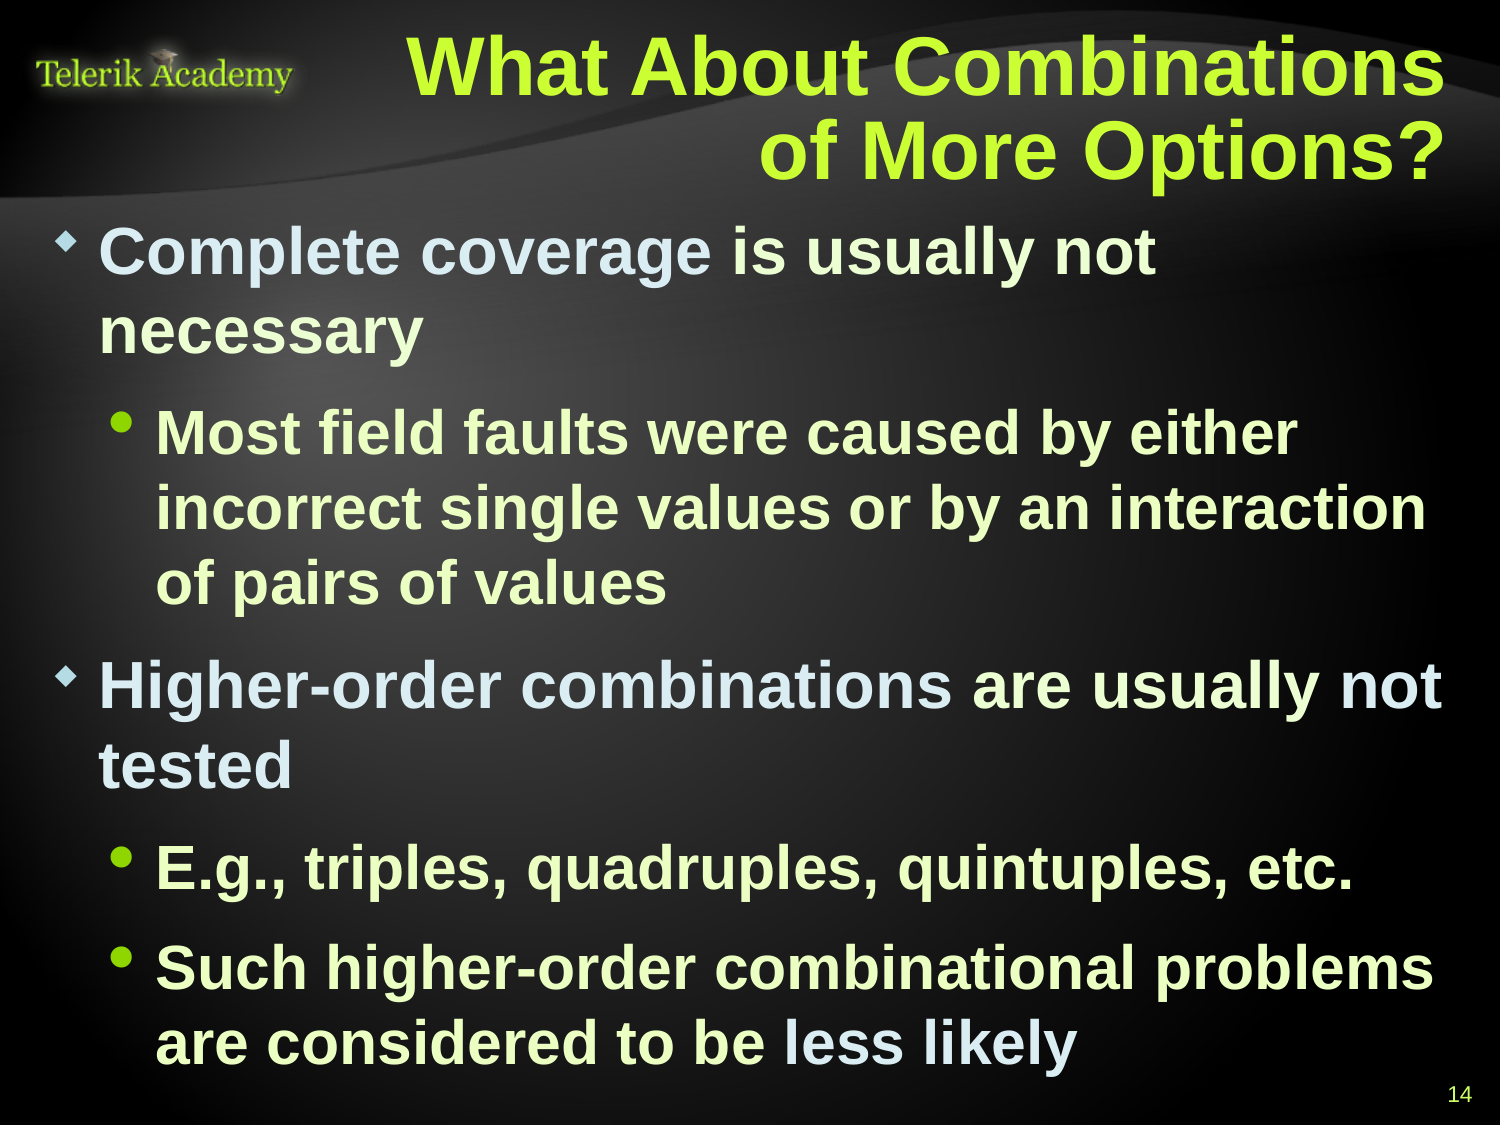

# What About Combinations of More Options?
Complete coverage is usually not necessary
Most field faults were caused by either incorrect single values or by an interaction of pairs of values
Higher-order combinations are usually not tested
E.g., triples, quadruples, quintuples, etc.
Such higher-order combinational problems are considered to be less likely
14